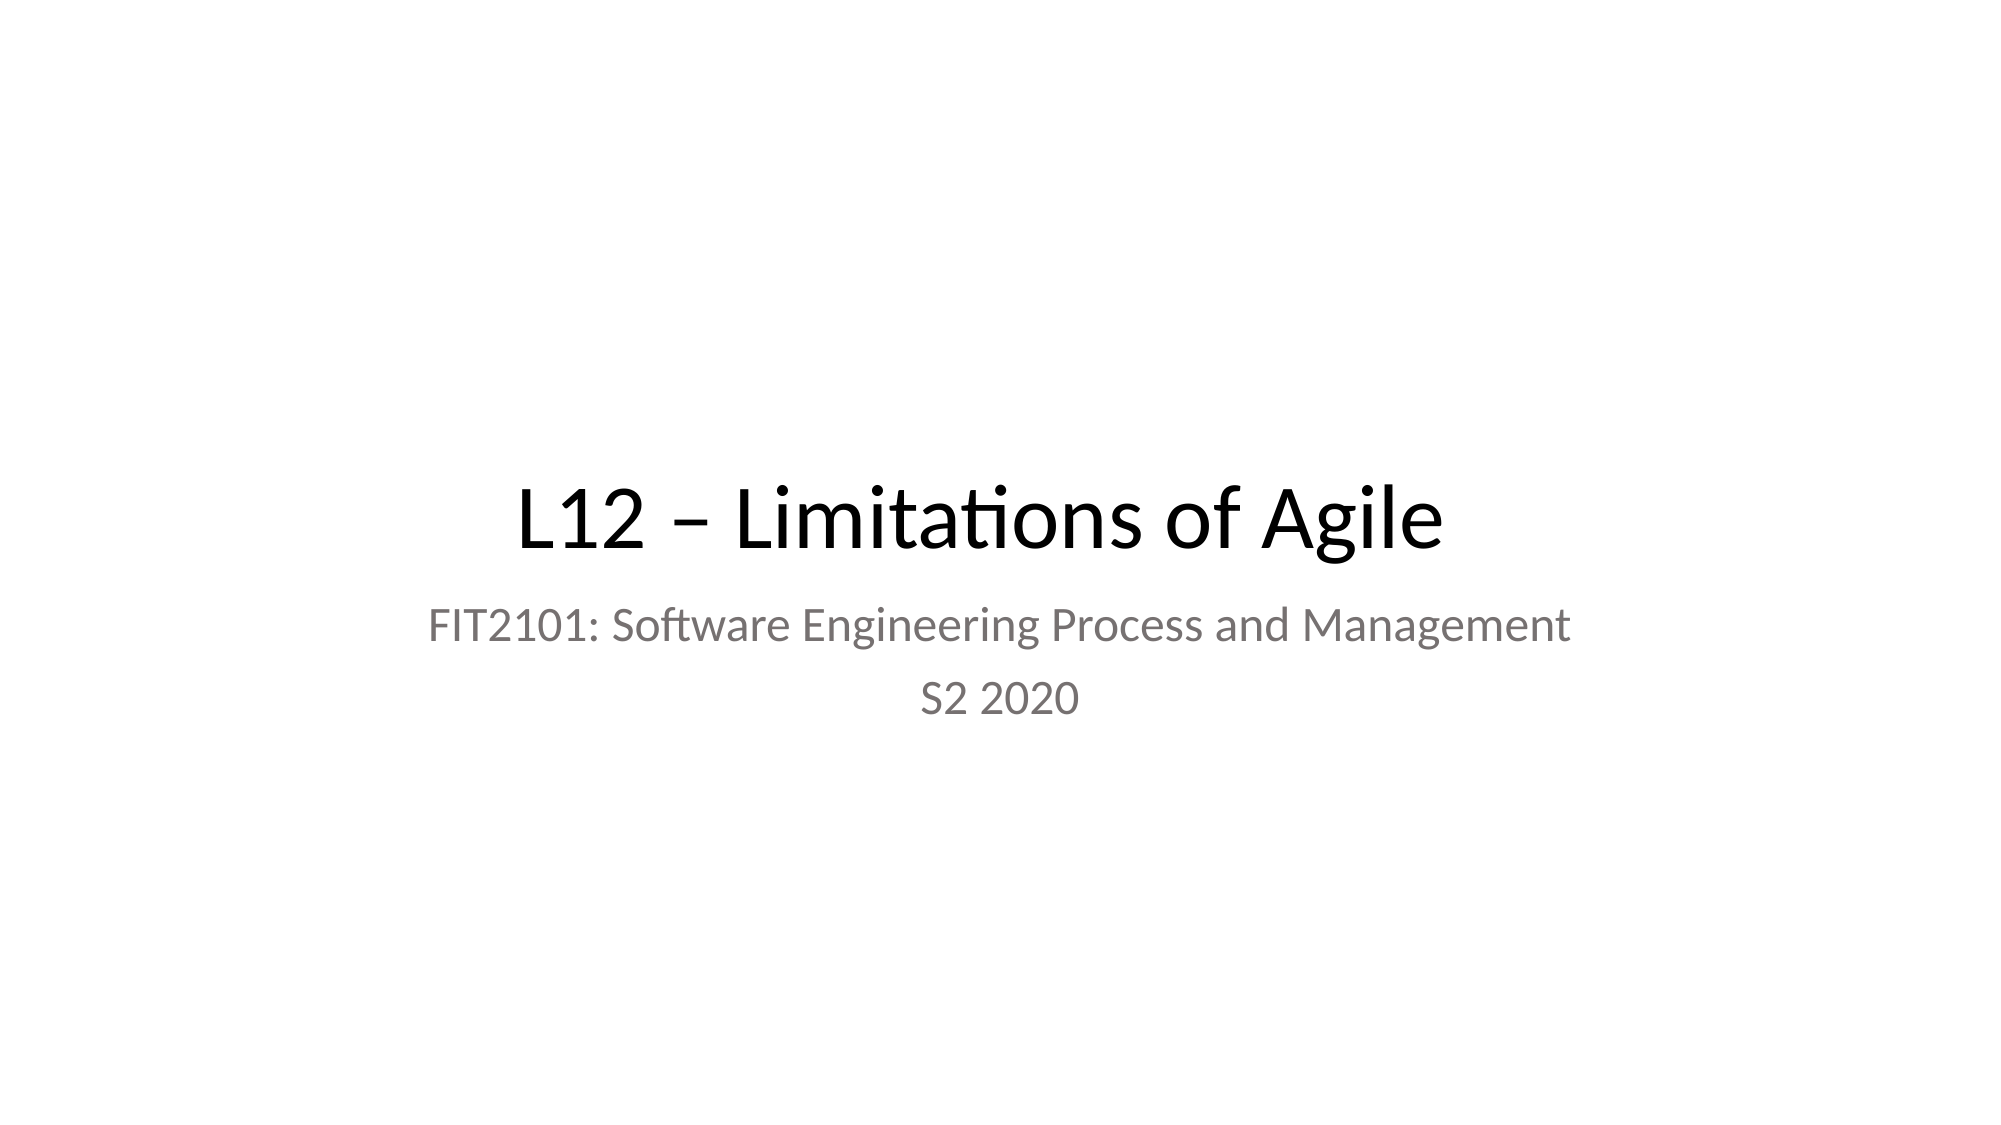

# L12 – Limitations of Agile
FIT2101: Software Engineering Process and Management
S2 2020